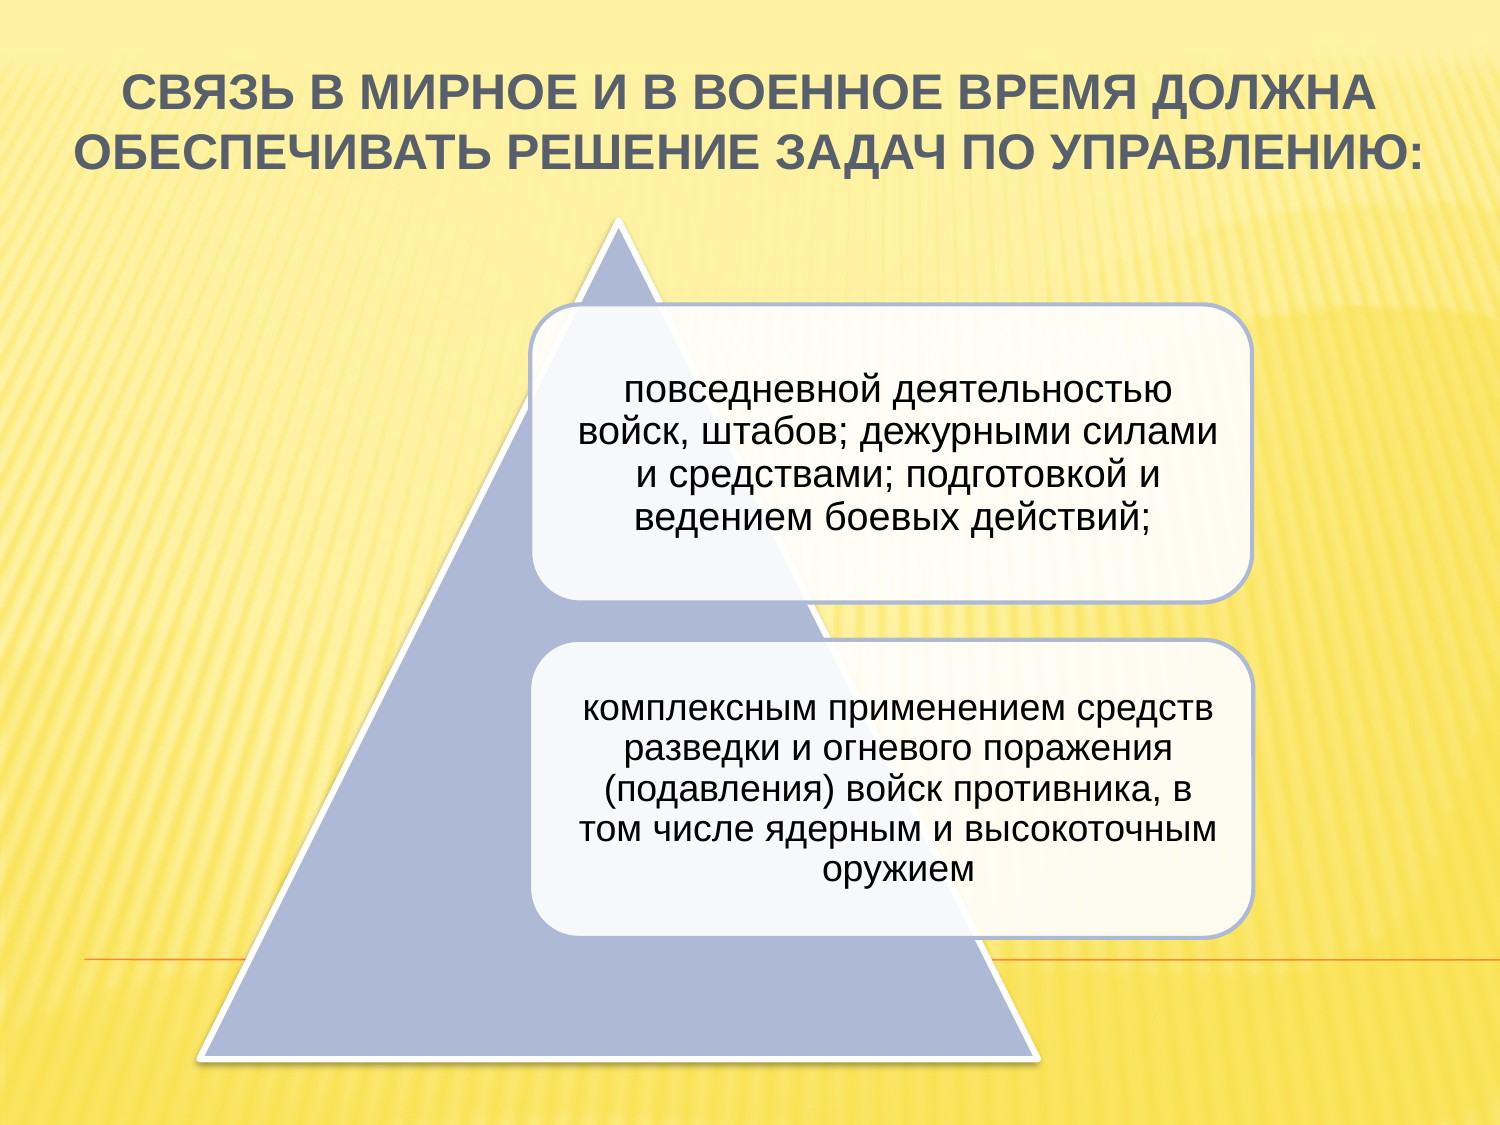

# Связь в мирное и в военное время должна обеспечивать решение задач по управлению:
повседневной деятельностью войск, штабов; дежурными силами и средствами; подготовкой и ведением боевых действий;
комплексным применением средств разведки и огневого поражения (подавления) войск противника, в том числе ядерным и высокоточным оружием